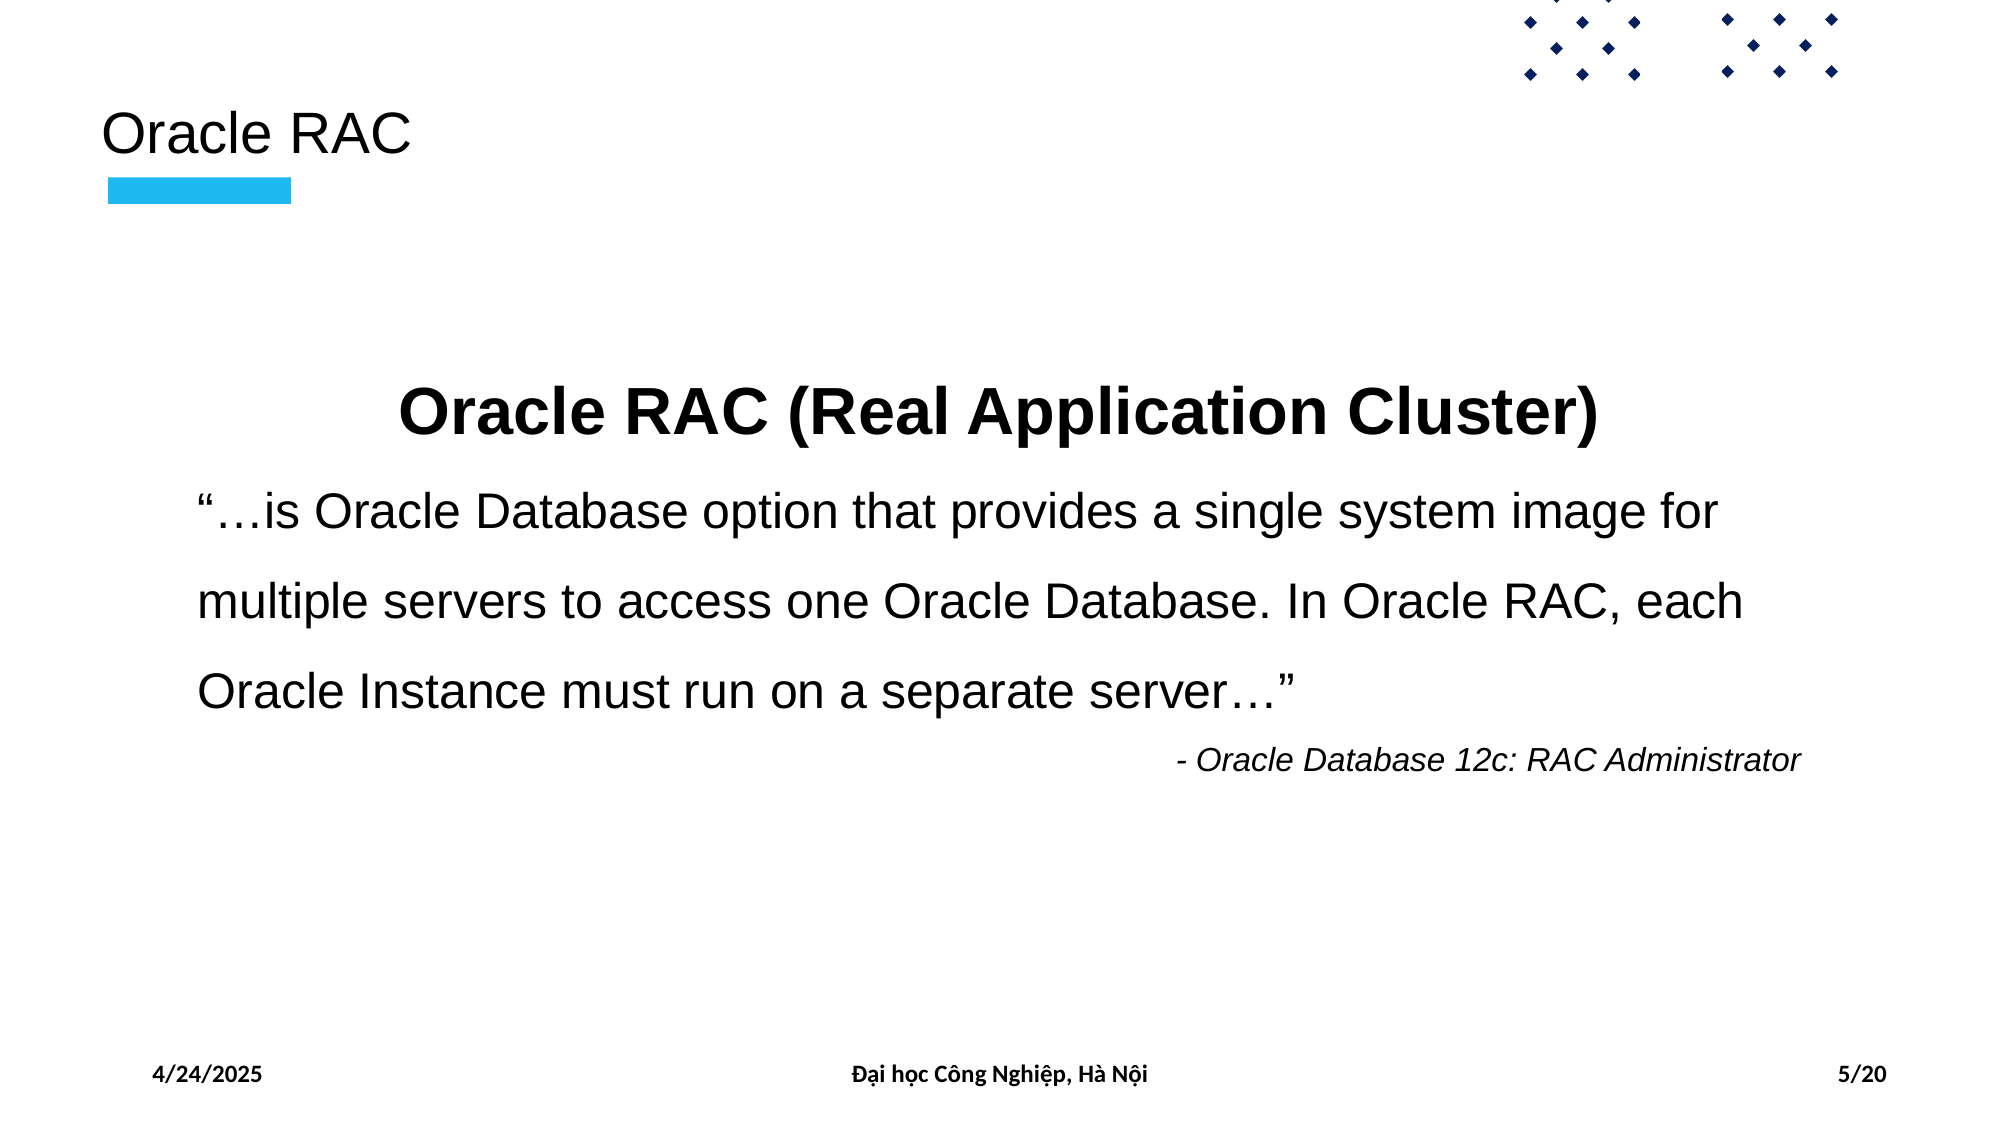

Oracle RAC

Oracle RAC (Real Application Cluster)
“…is Oracle Database option that provides a single system image for multiple servers to access one Oracle Database. In Oracle RAC, each Oracle Instance must run on a separate server…”
- Oracle Database 12c: RAC Administrator
4/24/2025
Đại học Công Nghiệp, Hà Nội
5/20